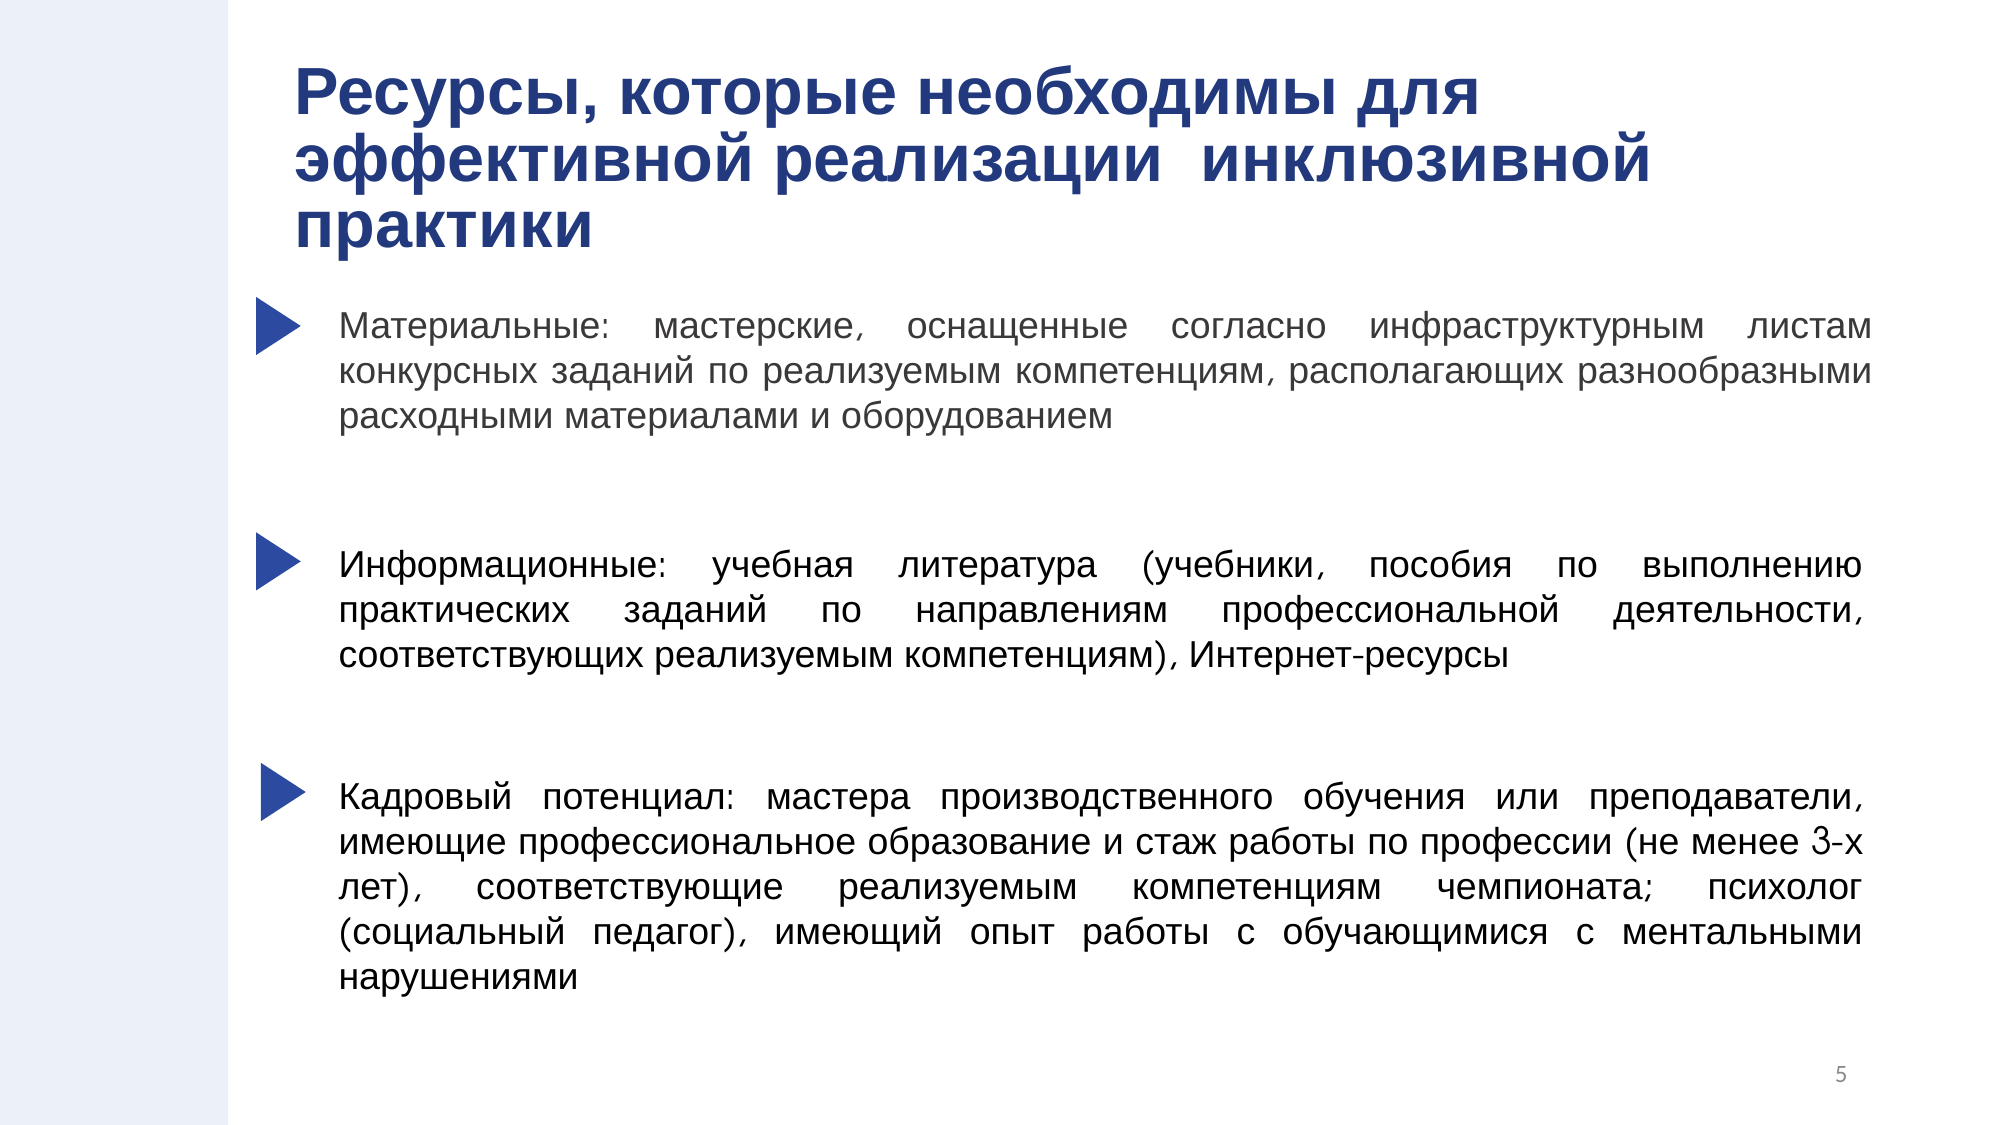

# Ресурсы, которые необходимы для эффективной реализации  инклюзивной практики
Материальные: мастерские, оснащенные согласно инфраструктурным листам конкурсных заданий по реализуемым компетенциям, располагающих разнообразными расходными материалами и оборудованием

Информационные: учебная литература (учебники, пособия по выполнению практических заданий по направлениям профессиональной деятельности, соответствующих реализуемым компетенциям), Интернет-ресурсы

Кадровый потенциал: мастера производственного обучения или преподаватели, имеющие профессиональное образование и стаж работы по профессии (не менее 3-х лет), соответствующие реализуемым компетенциям чемпионата; психолог (социальный педагог), имеющий опыт работы с обучающимися с ментальными нарушениями

5